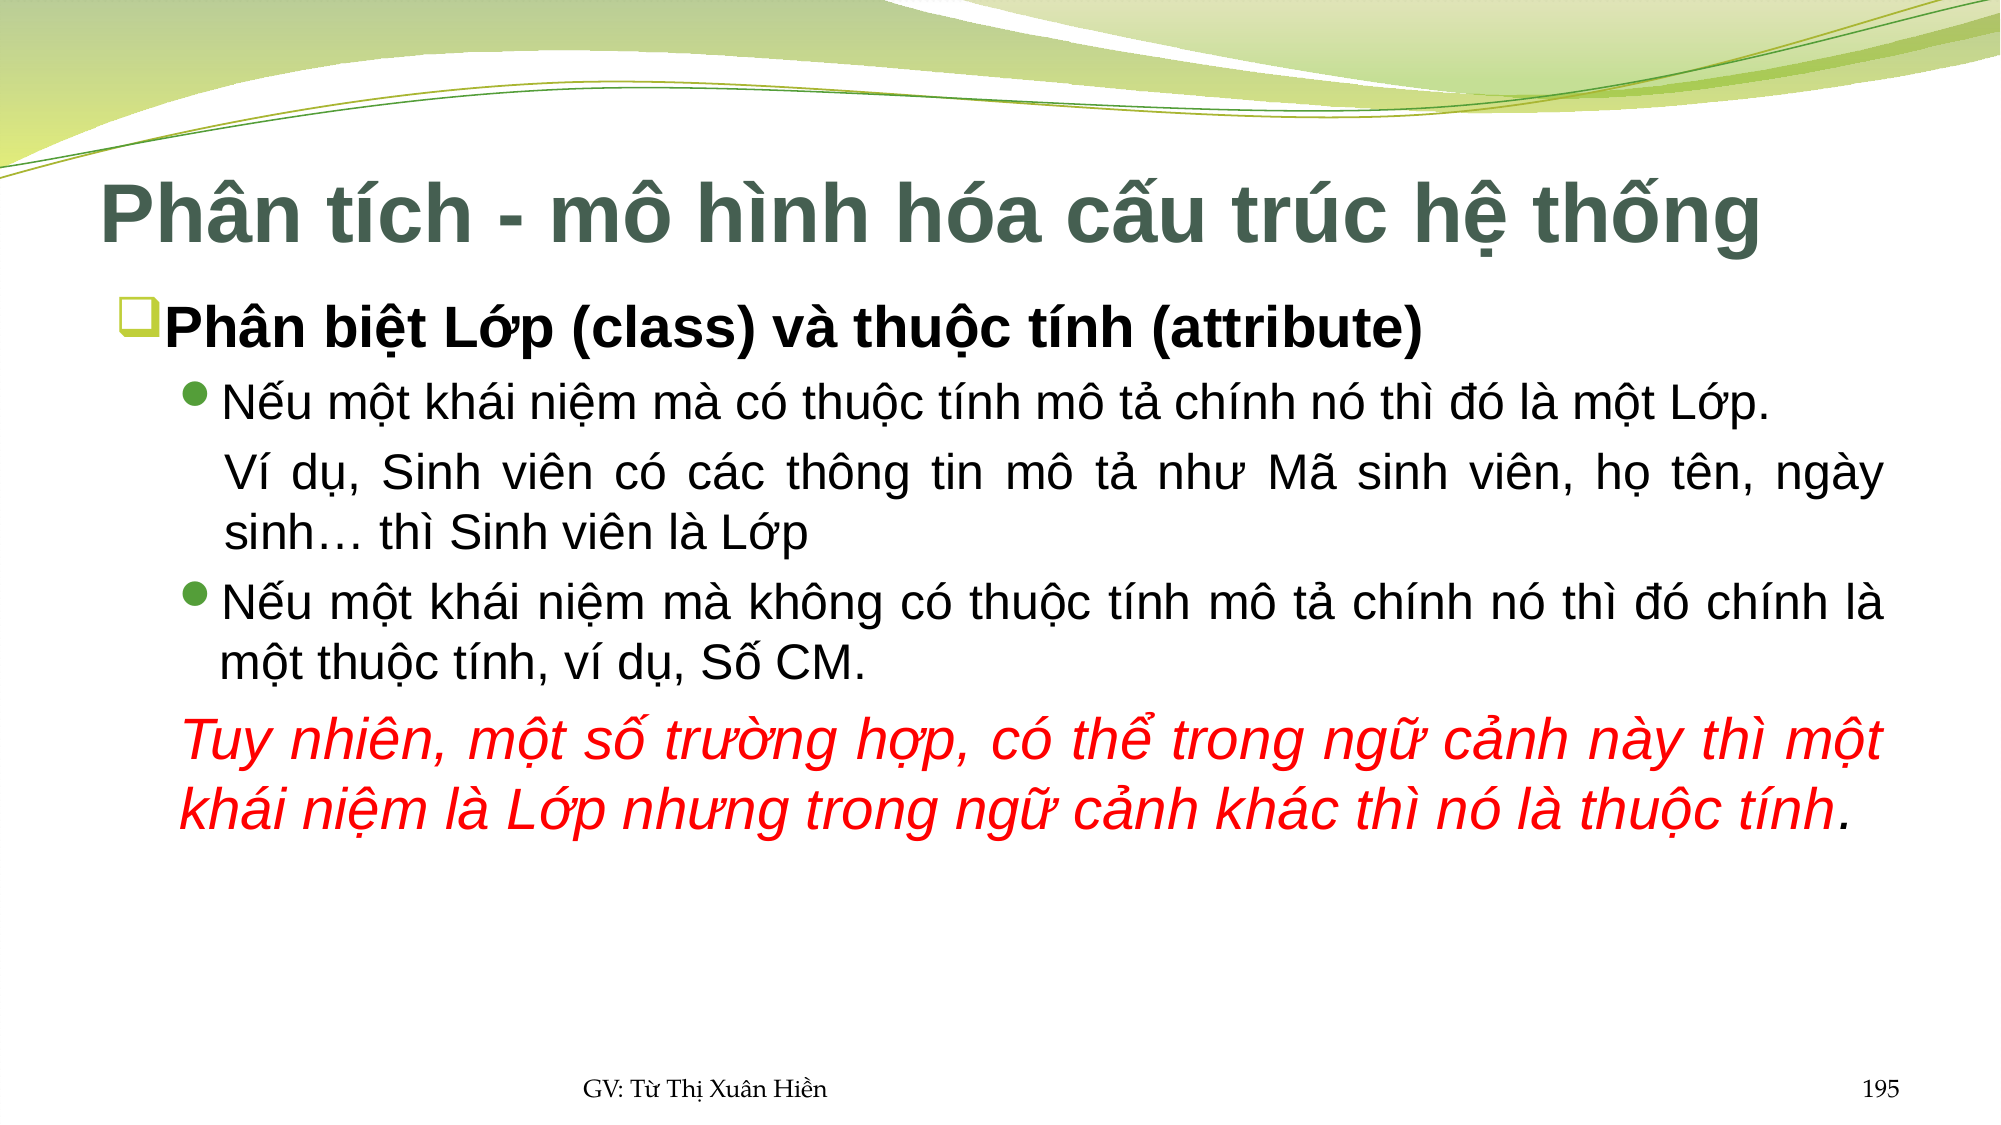

# Phân tích - mô hình hóa cấu trúc hệ thống
Phân biệt Lớp (class) và thuộc tính (attribute)
Nếu một khái niệm mà có thuộc tính mô tả chính nó thì đó là một Lớp.
Ví dụ, Sinh viên có các thông tin mô tả như Mã sinh viên, họ tên, ngày sinh… thì Sinh viên là Lớp
Nếu một khái niệm mà không có thuộc tính mô tả chính nó thì đó chính là một thuộc tính, ví dụ, Số CM.
Tuy nhiên, một số trường hợp, có thể trong ngữ cảnh này thì một khái niệm là Lớp nhưng trong ngữ cảnh khác thì nó là thuộc tính.

GV: Từ Thị Xuân Hiền
195